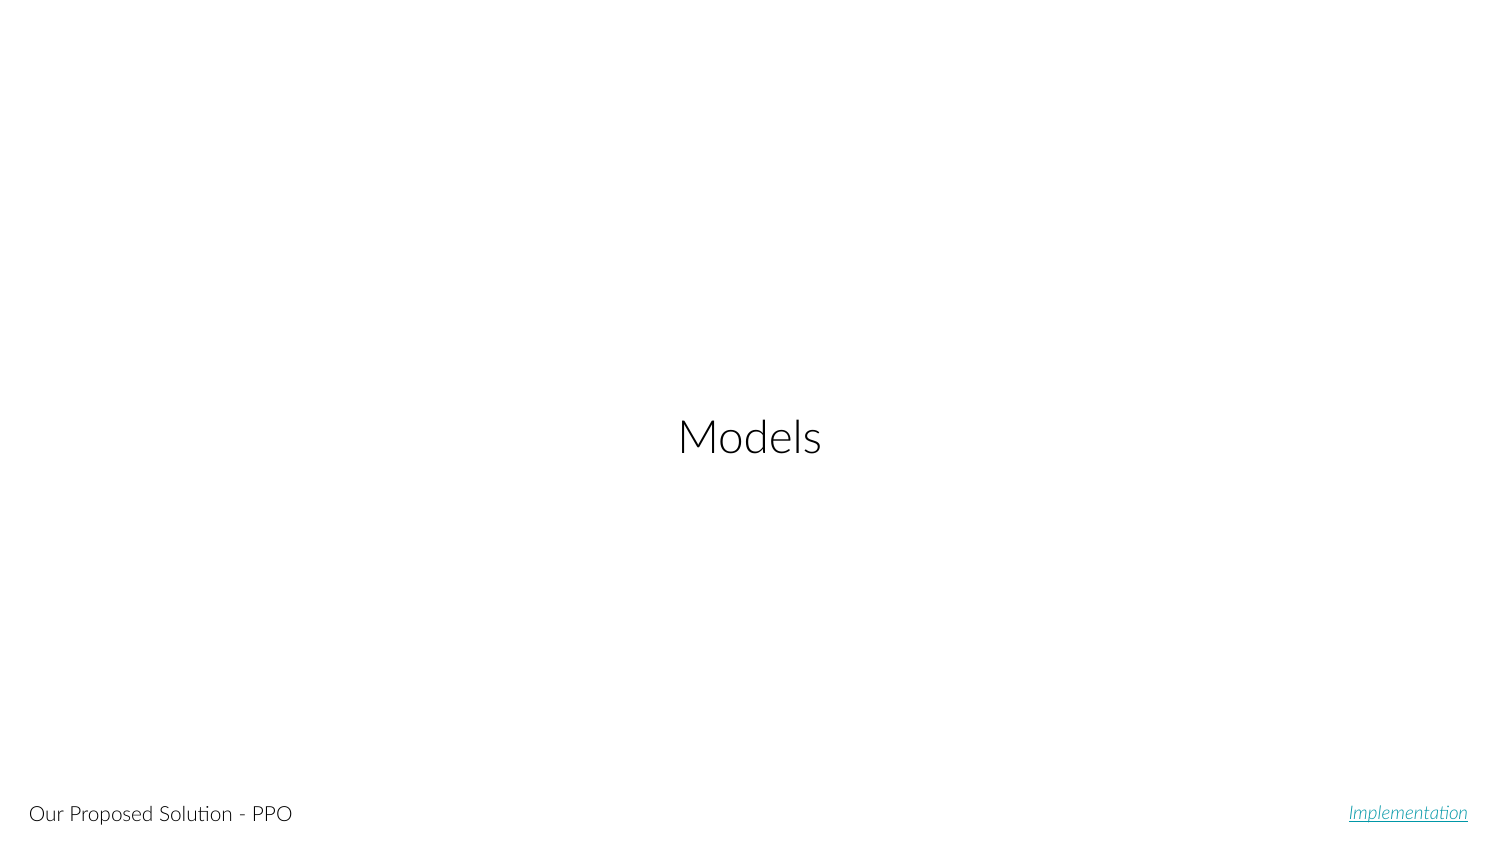

Models
Our Proposed Solution - PPO
Implementation